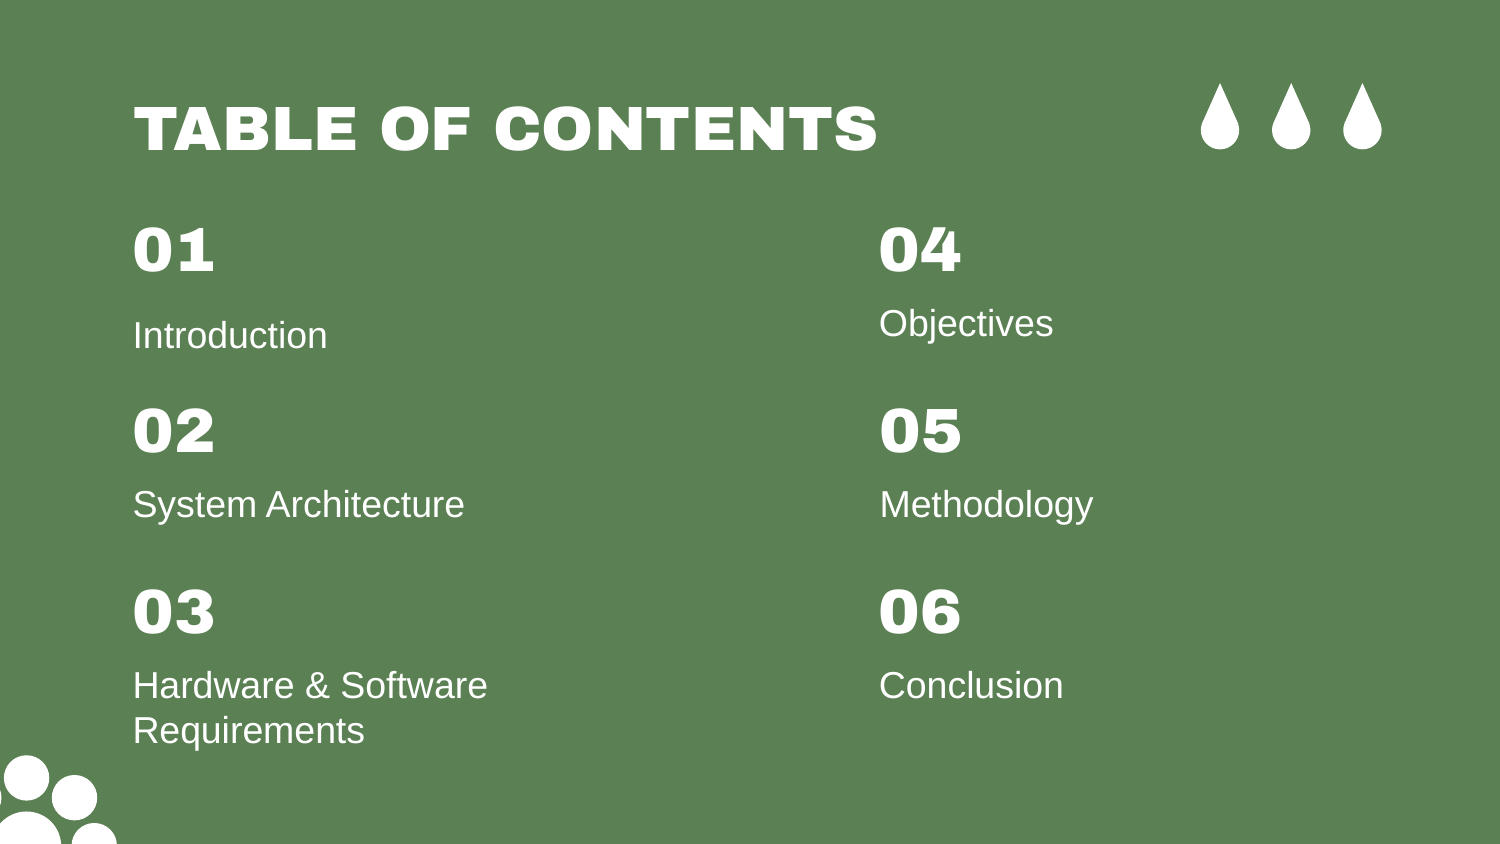

# TABLE OF CONTENTS

01
04
Objectives
Introduction

02
05
System Architecture
Methodology
03
06
Hardware & Software Requirements
Conclusion